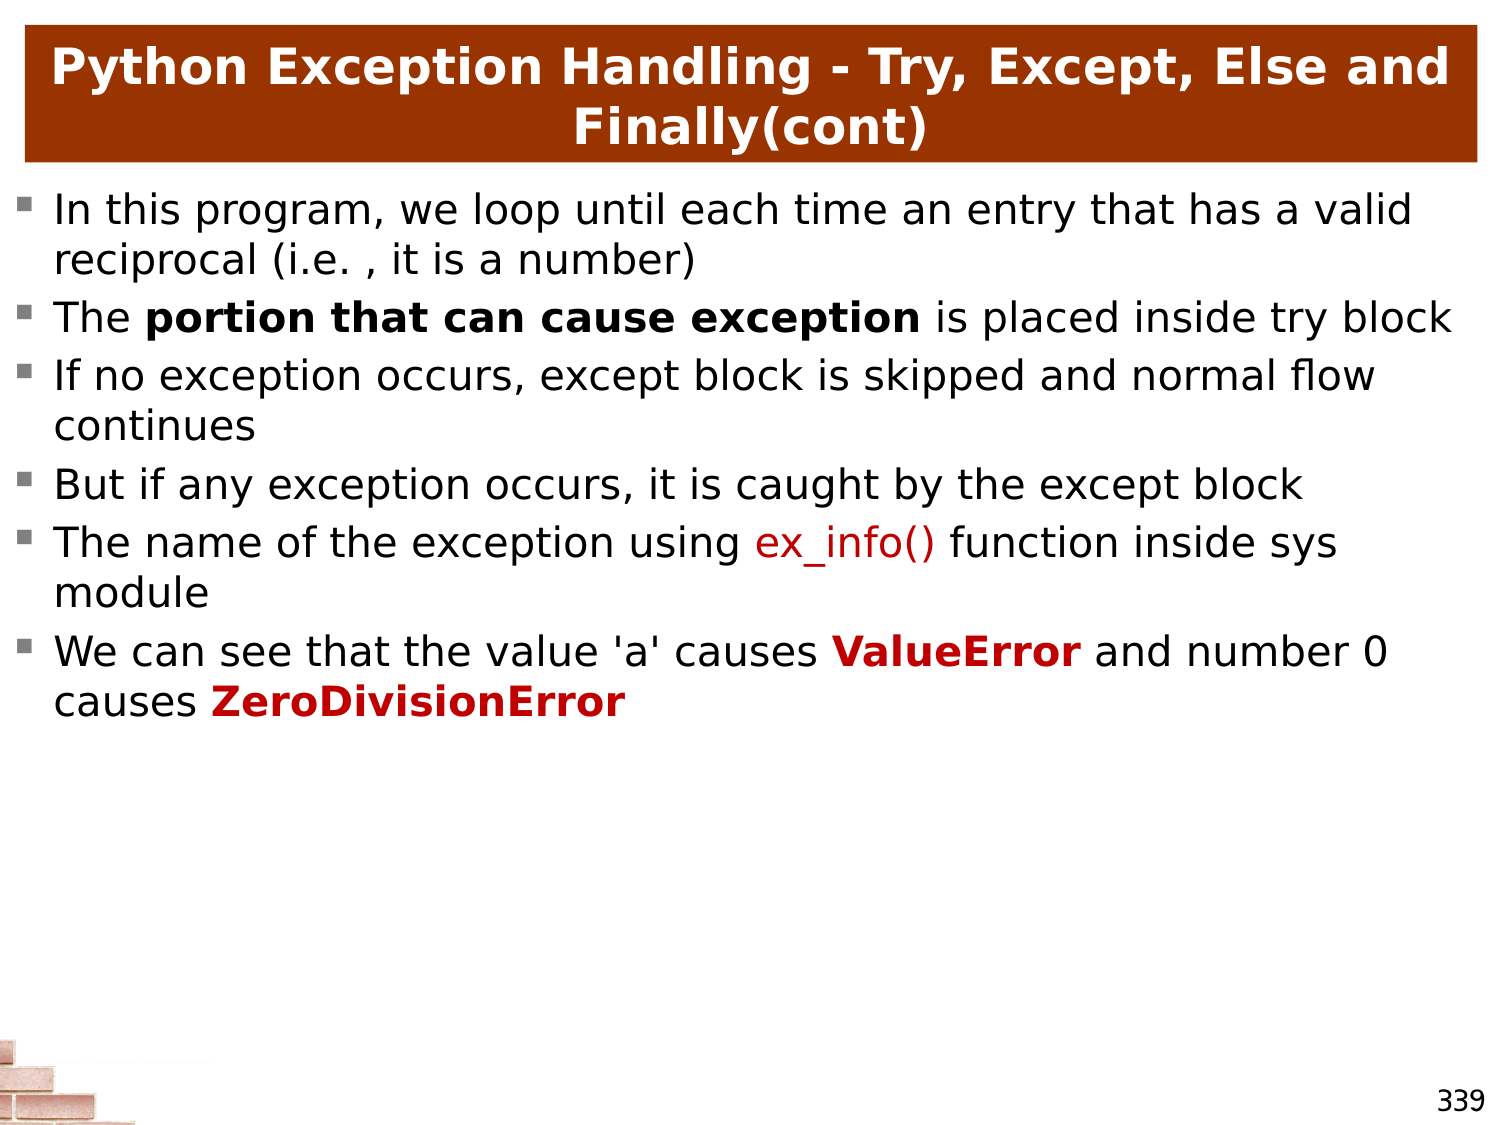

# Python Exception Handling - Try, Except, Else and Finally(cont)
In this program, we loop until each time an entry that has a valid reciprocal (i.e. , it is a number)
The portion that can cause exception is placed inside try block
If no exception occurs, except block is skipped and normal flow continues
But if any exception occurs, it is caught by the except block
The name of the exception using ex_info() function inside sys module
We can see that the value 'a' causes ValueError and number 0 causes ZeroDivisionError

339